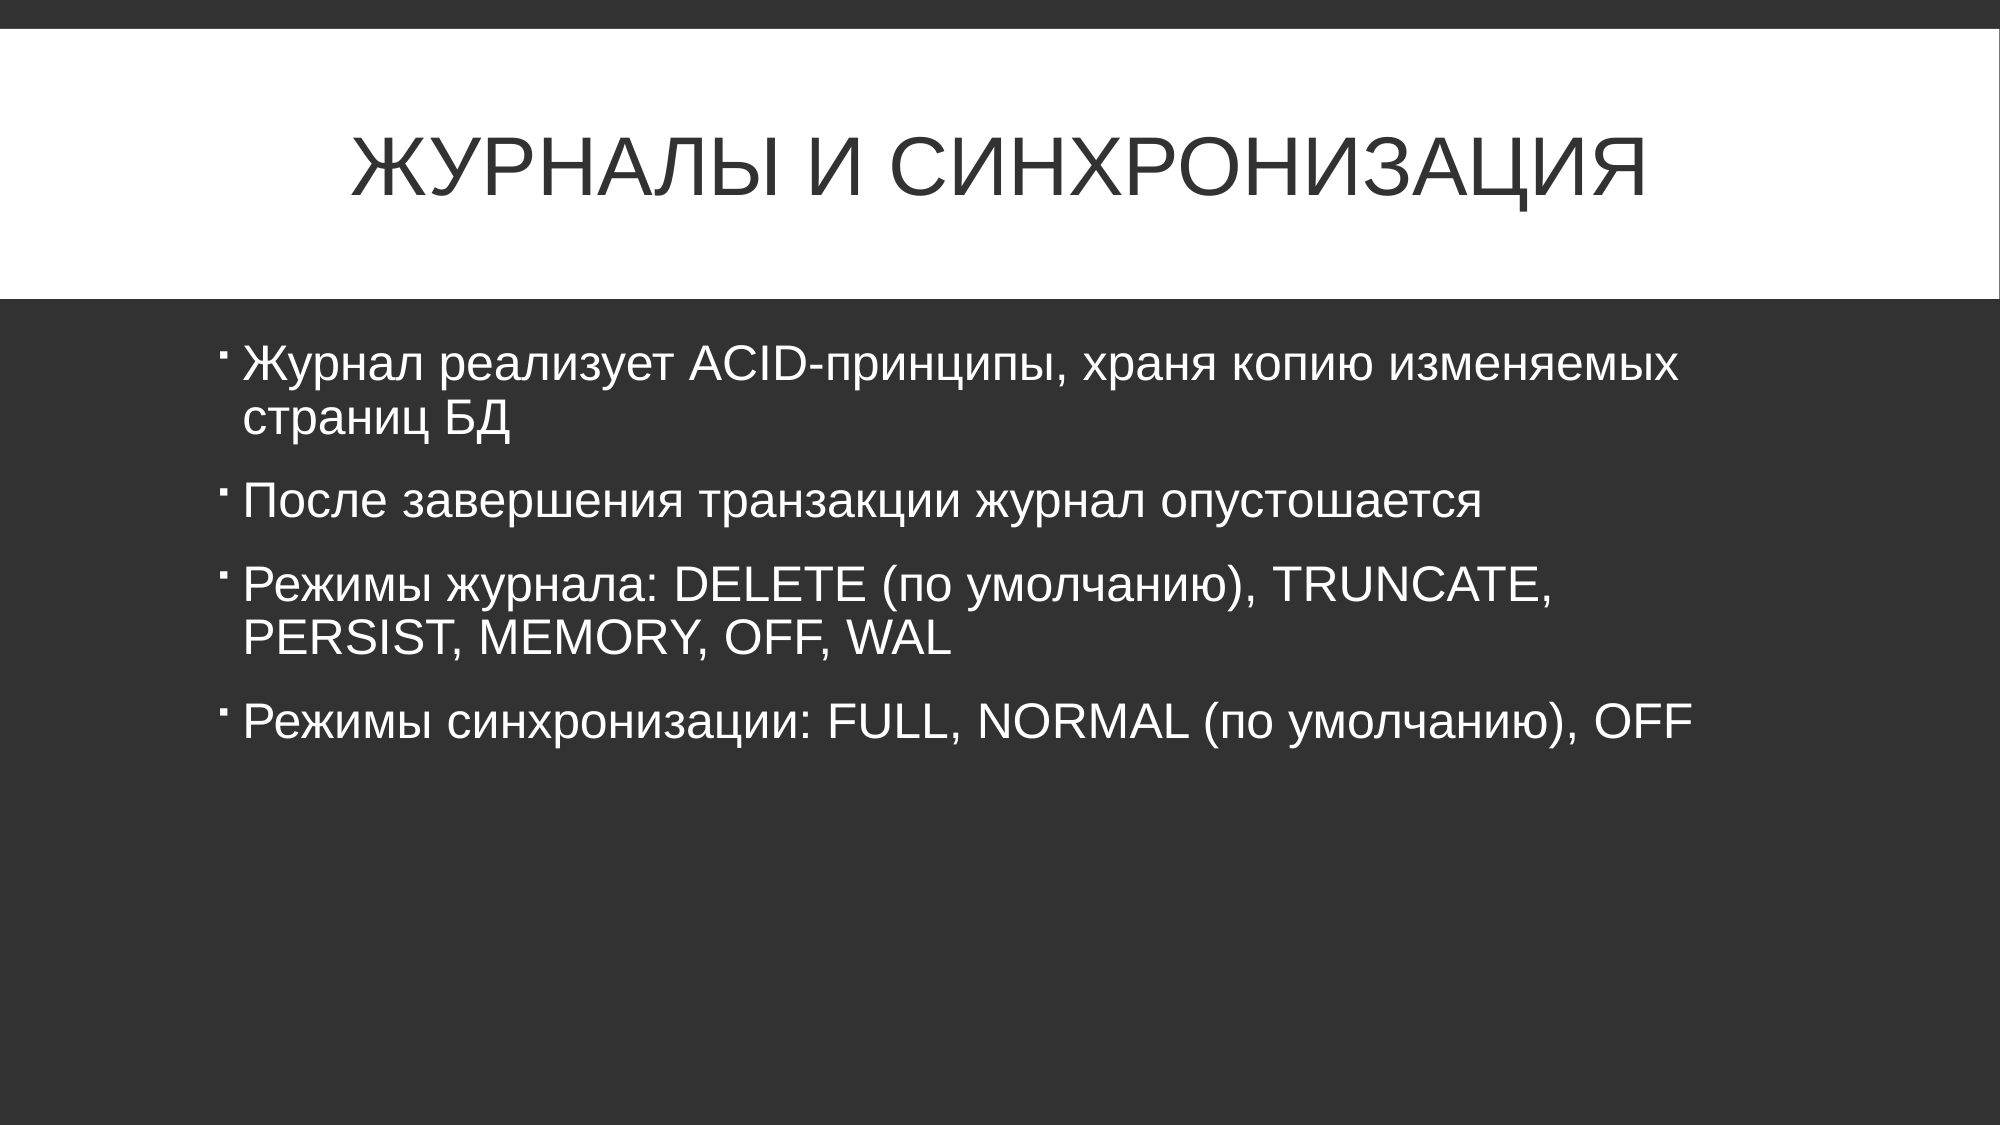

# ЖУРНАЛЫ и СИНХРОНИЗАЦИЯ
Журнал реализует ACID-принципы, храня копию изменяемых страниц БД
После завершения транзакции журнал опустошается
Режимы журнала: DELETE (по умолчанию), TRUNCATE, PERSIST, MEMORY, OFF, WAL
Режимы синхронизации: FULL, NORMAL (по умолчанию), OFF